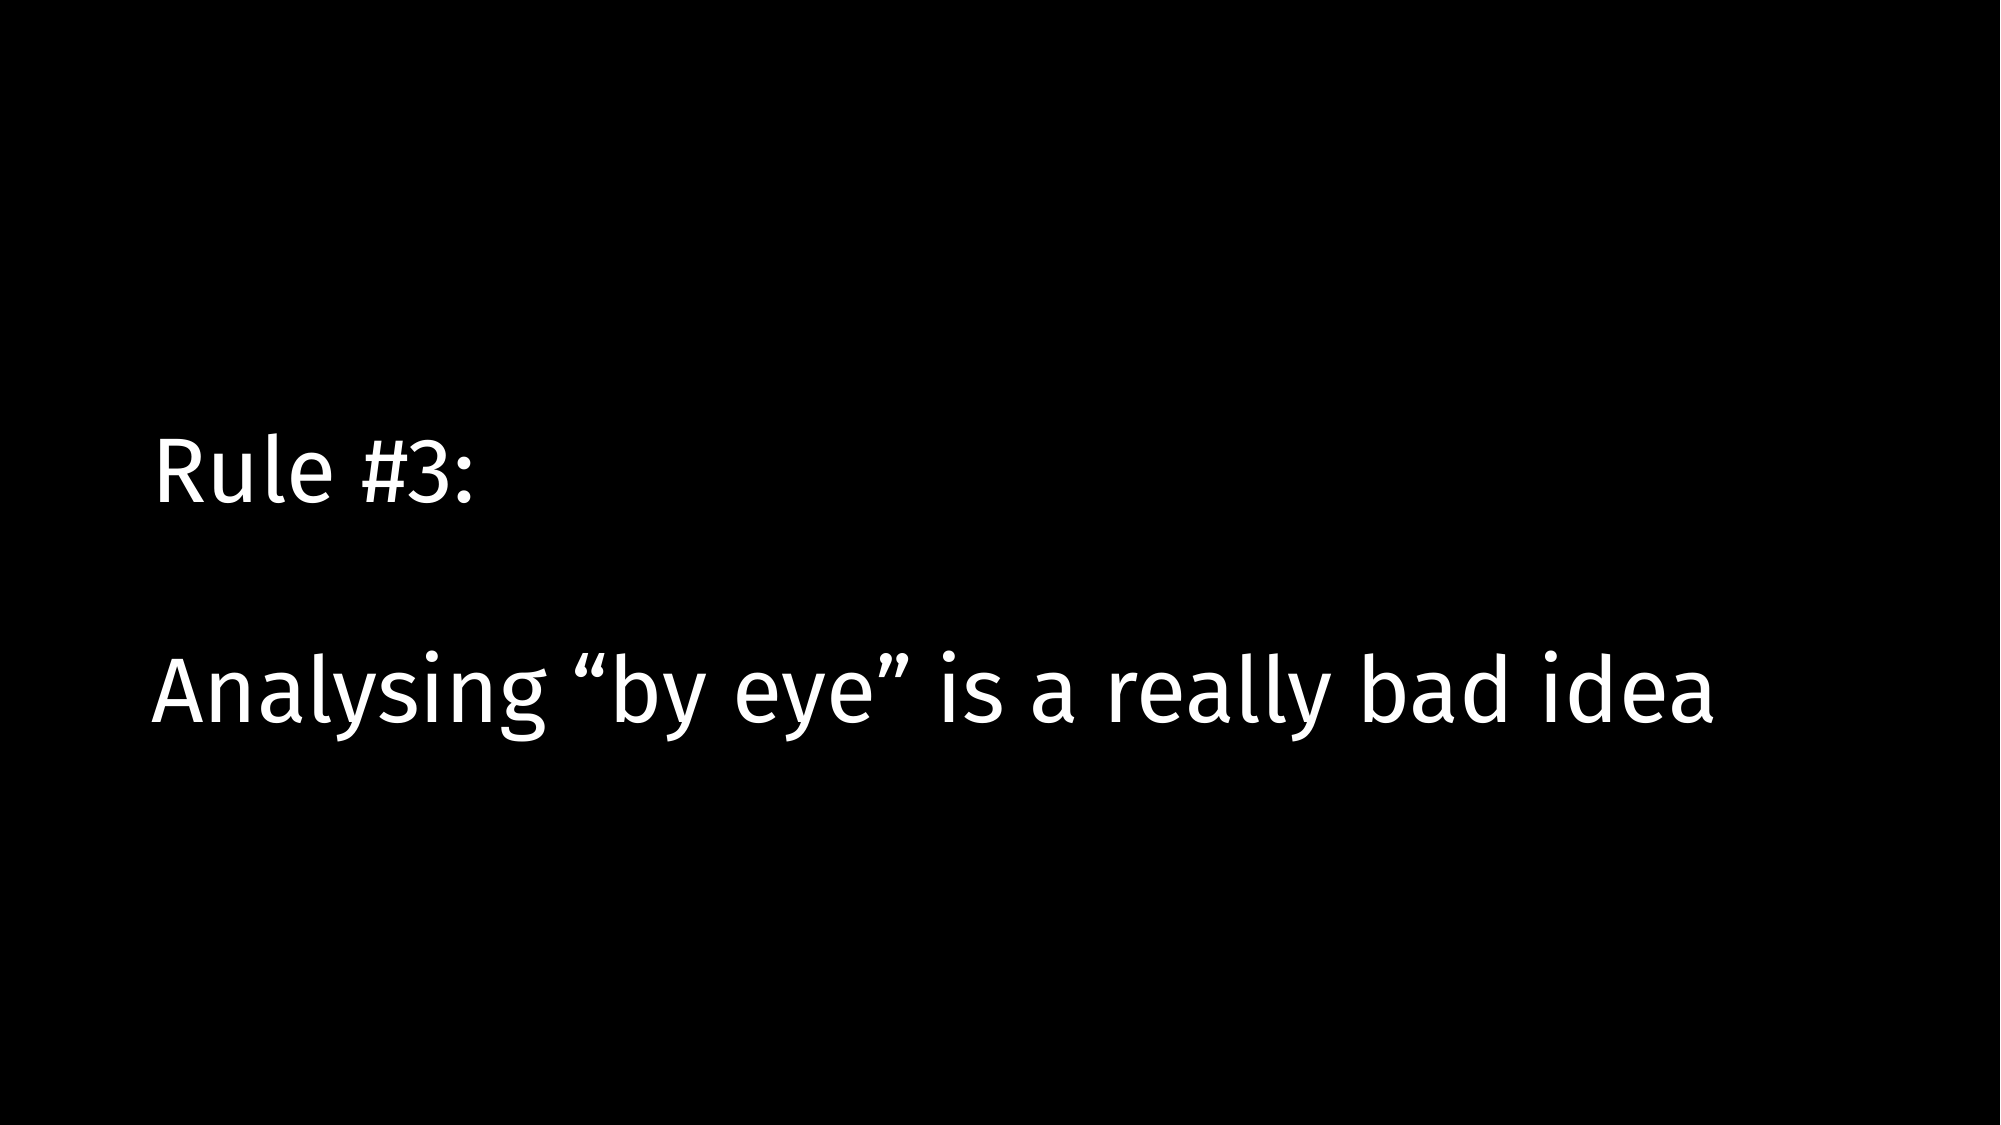

# Rule #3: Analysing “by eye” is a really bad idea